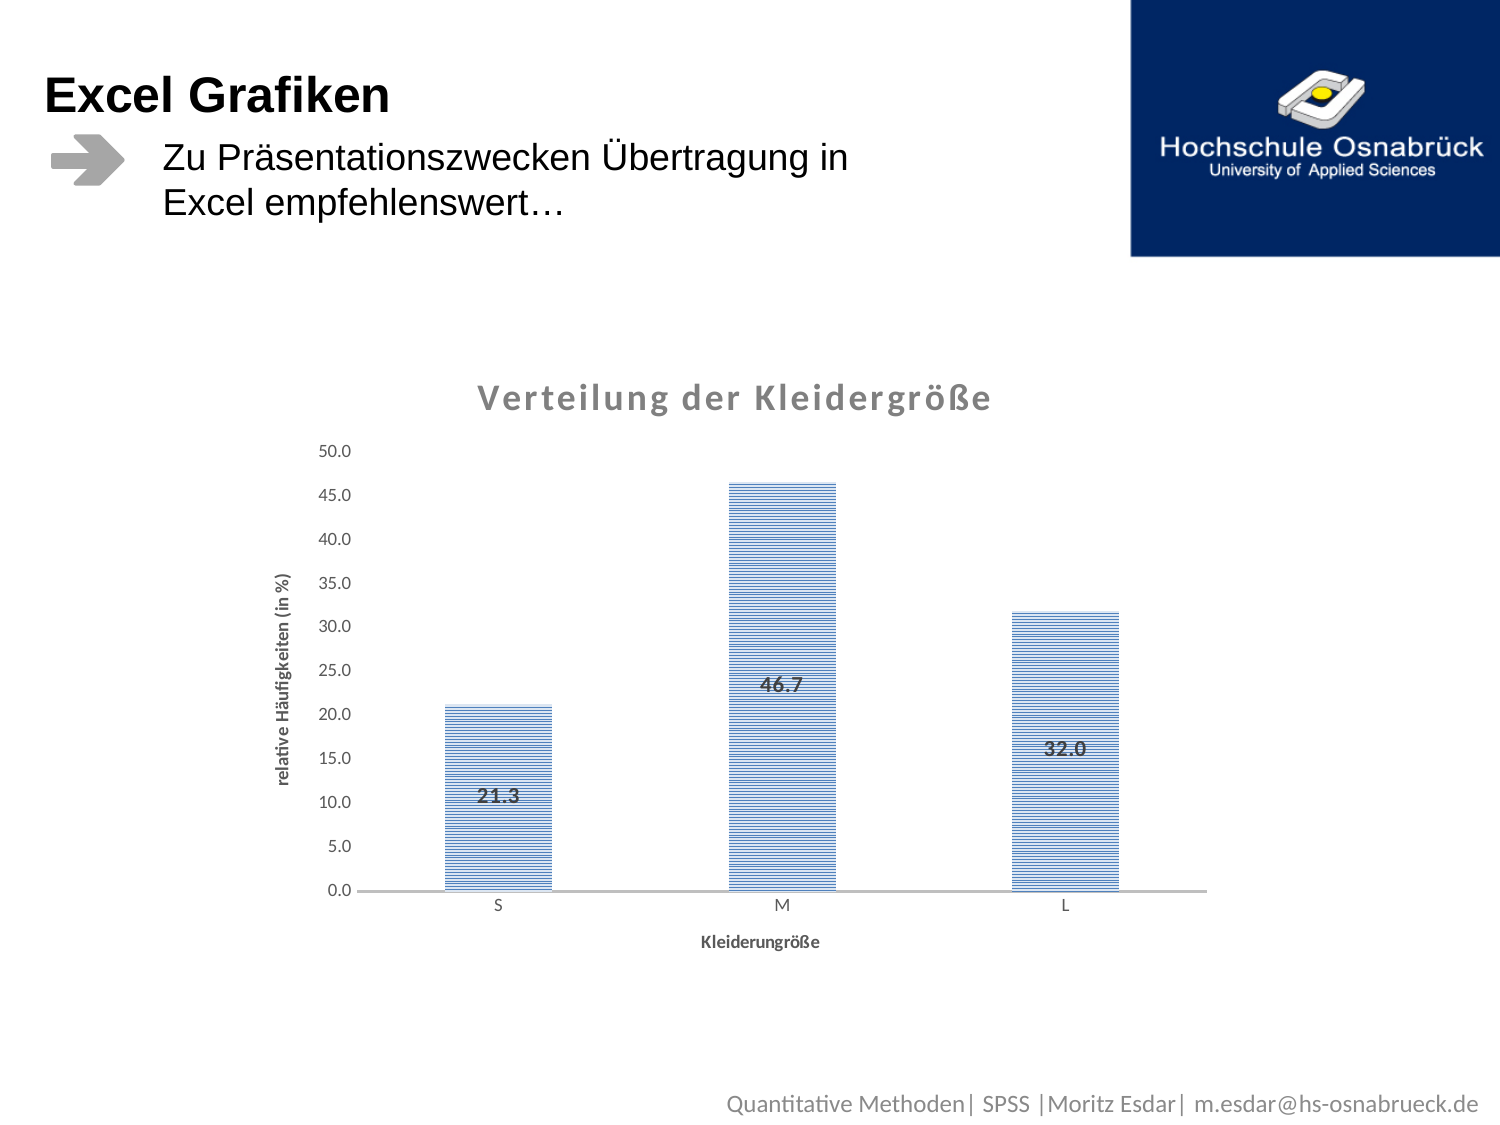

Excel Grafiken
Zu Präsentationszwecken Übertragung in
Excel empfehlenswert…

### Chart: Verteilung der Kleidergröße

| Category |  |
|---|---|
| S | 21.333333333333336 |
| M | 46.666666666666664 |
| L | 32.0 |
 Quantitative Methoden| SPSS |Moritz Esdar| m.esdar@hs-osnabrueck.de